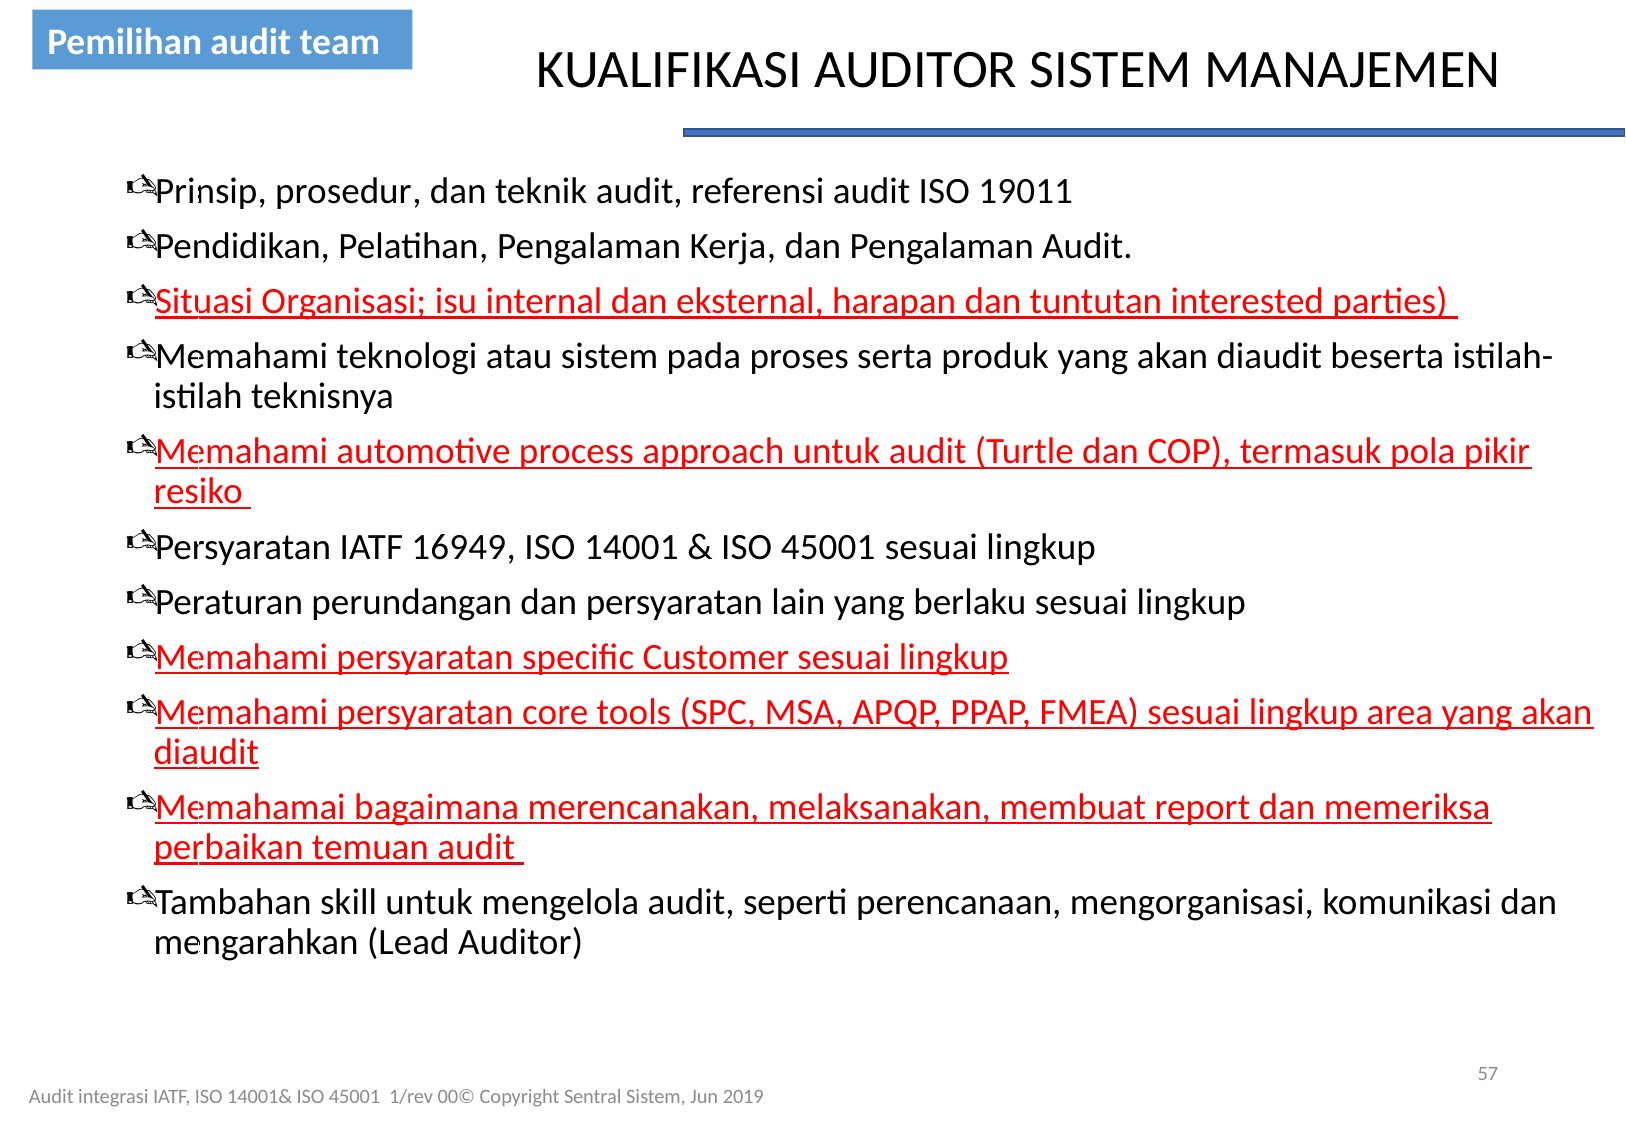

# KUALIFIKASI AUDITOR SISTEM MANAJEMEN
Pemilihan audit team

Prinsip, prosedur, dan teknik audit, referensi audit ISO 19011
Pendidikan, Pelatihan, Pengalaman Kerja, dan Pengalaman Audit.
Situasi Organisasi; isu internal dan eksternal, harapan dan tuntutan interested parties)
Memahami teknologi atau sistem pada proses serta produk yang akan diaudit beserta istilah-istilah teknisnya
Memahami automotive process approach untuk audit (Turtle dan COP), termasuk pola pikir resiko
Persyaratan IATF 16949, ISO 14001 & ISO 45001 sesuai lingkup
Peraturan perundangan dan persyaratan lain yang berlaku sesuai lingkup
Memahami persyaratan specific Customer sesuai lingkup
Memahami persyaratan core tools (SPC, MSA, APQP, PPAP, FMEA) sesuai lingkup area yang akan diaudit
Memahamai bagaimana merencanakan, melaksanakan, membuat report dan memeriksa perbaikan temuan audit
Tambahan skill untuk mengelola audit, seperti perencanaan, mengorganisasi, komunikasi dan mengarahkan (Lead Auditor)
57
Audit integrasi IATF, ISO 14001& ISO 45001  1/rev 00© Copyright Sentral Sistem, Jun 2019